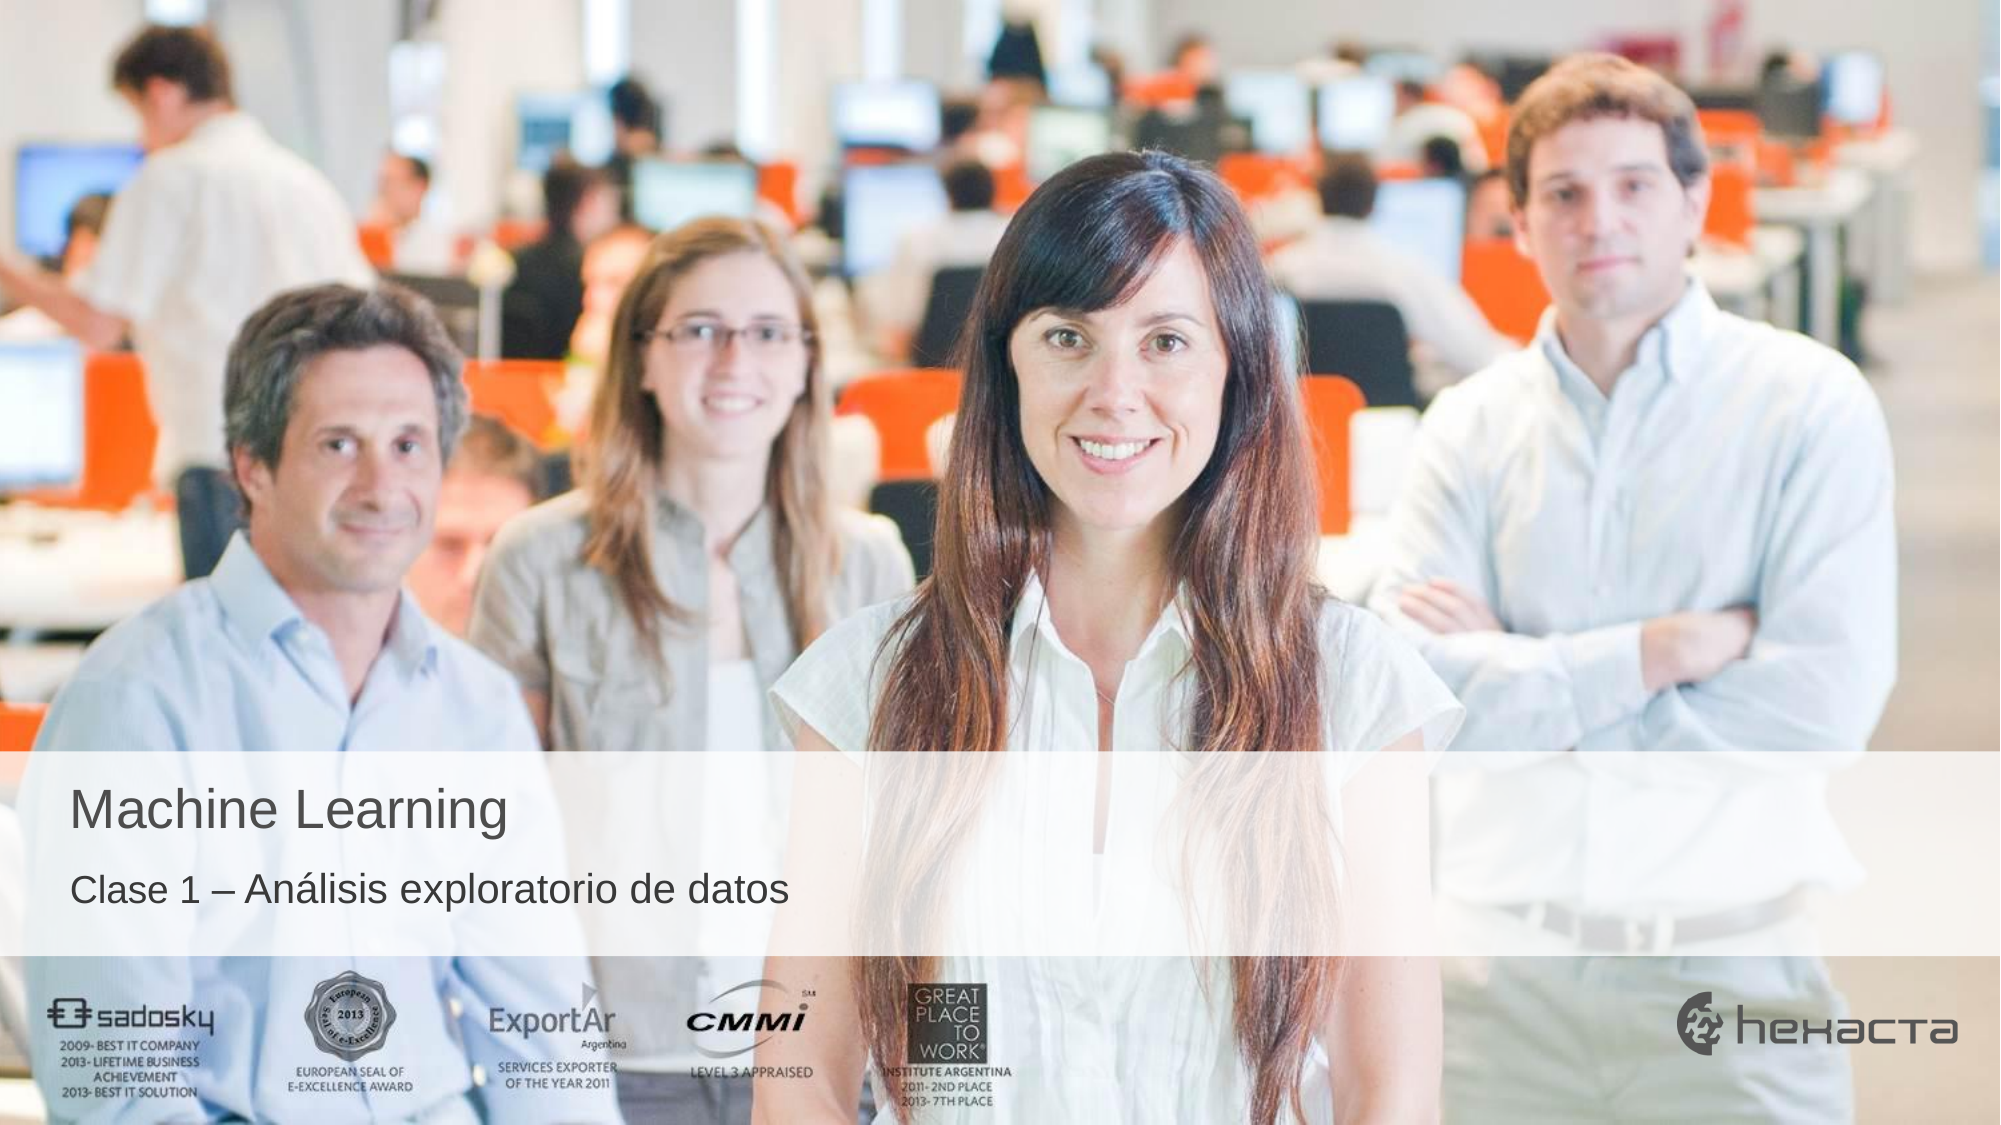

Machine Learning
Clase 1 – Análisis exploratorio de datos